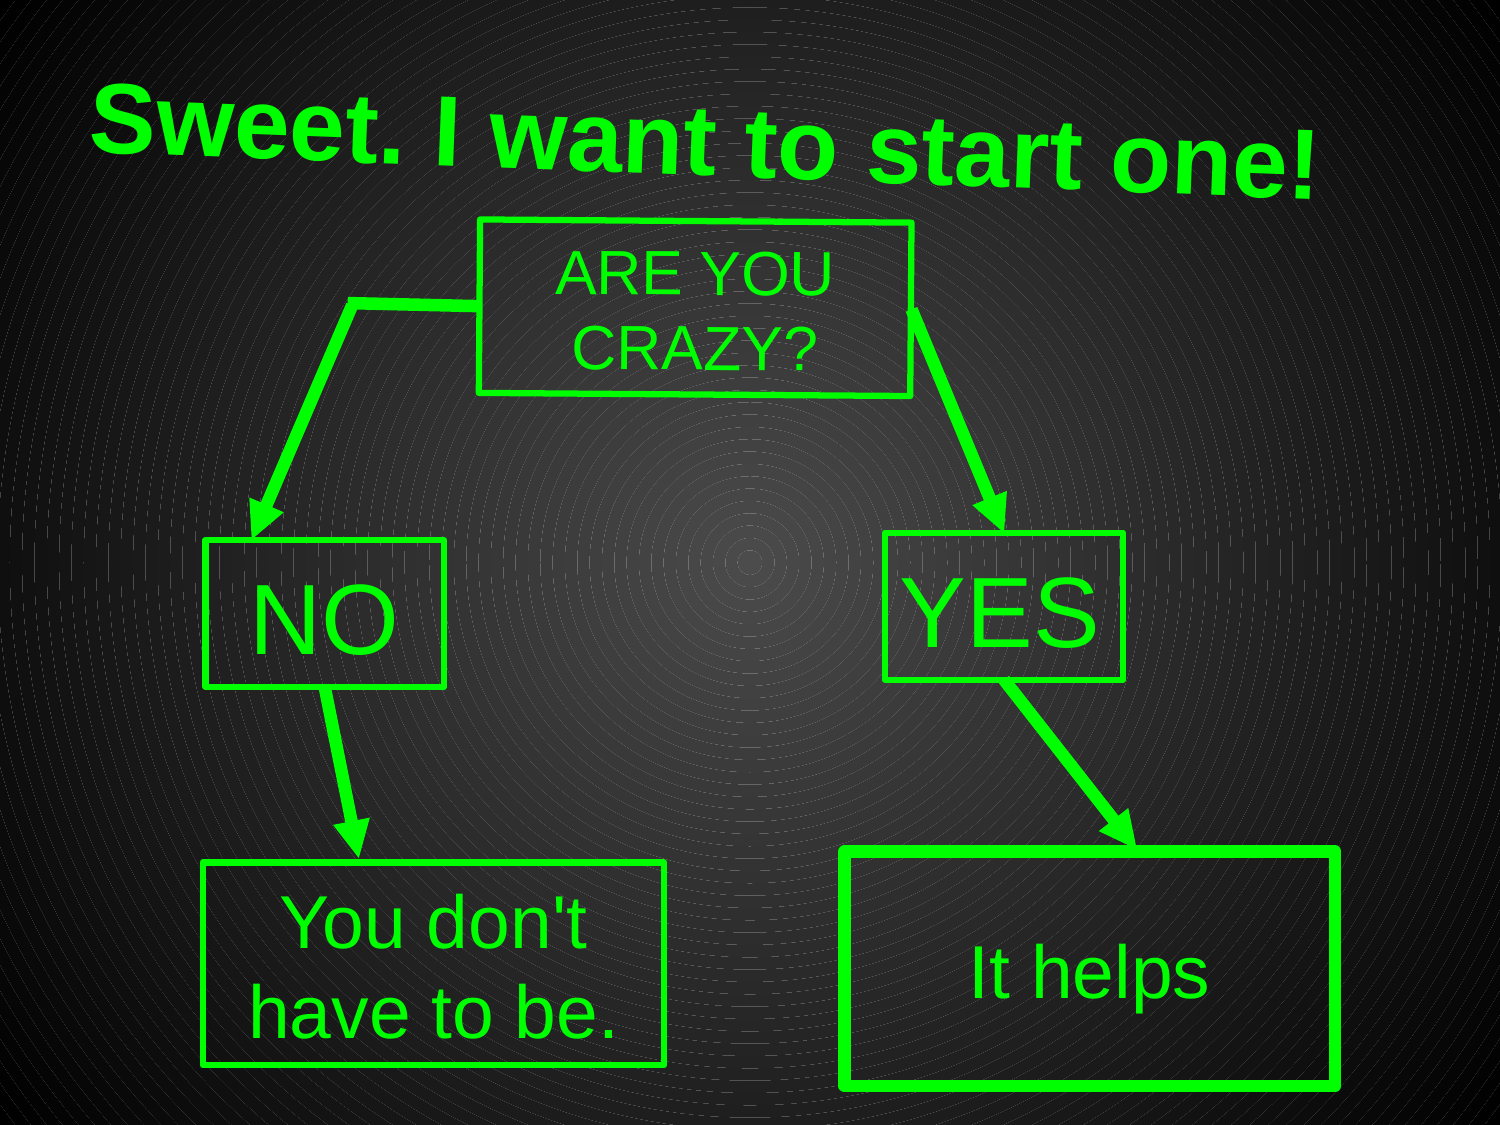

# Sweet. I want to start one!
ARE YOU CRAZY?
YES
NO
It helps
You don't have to be.